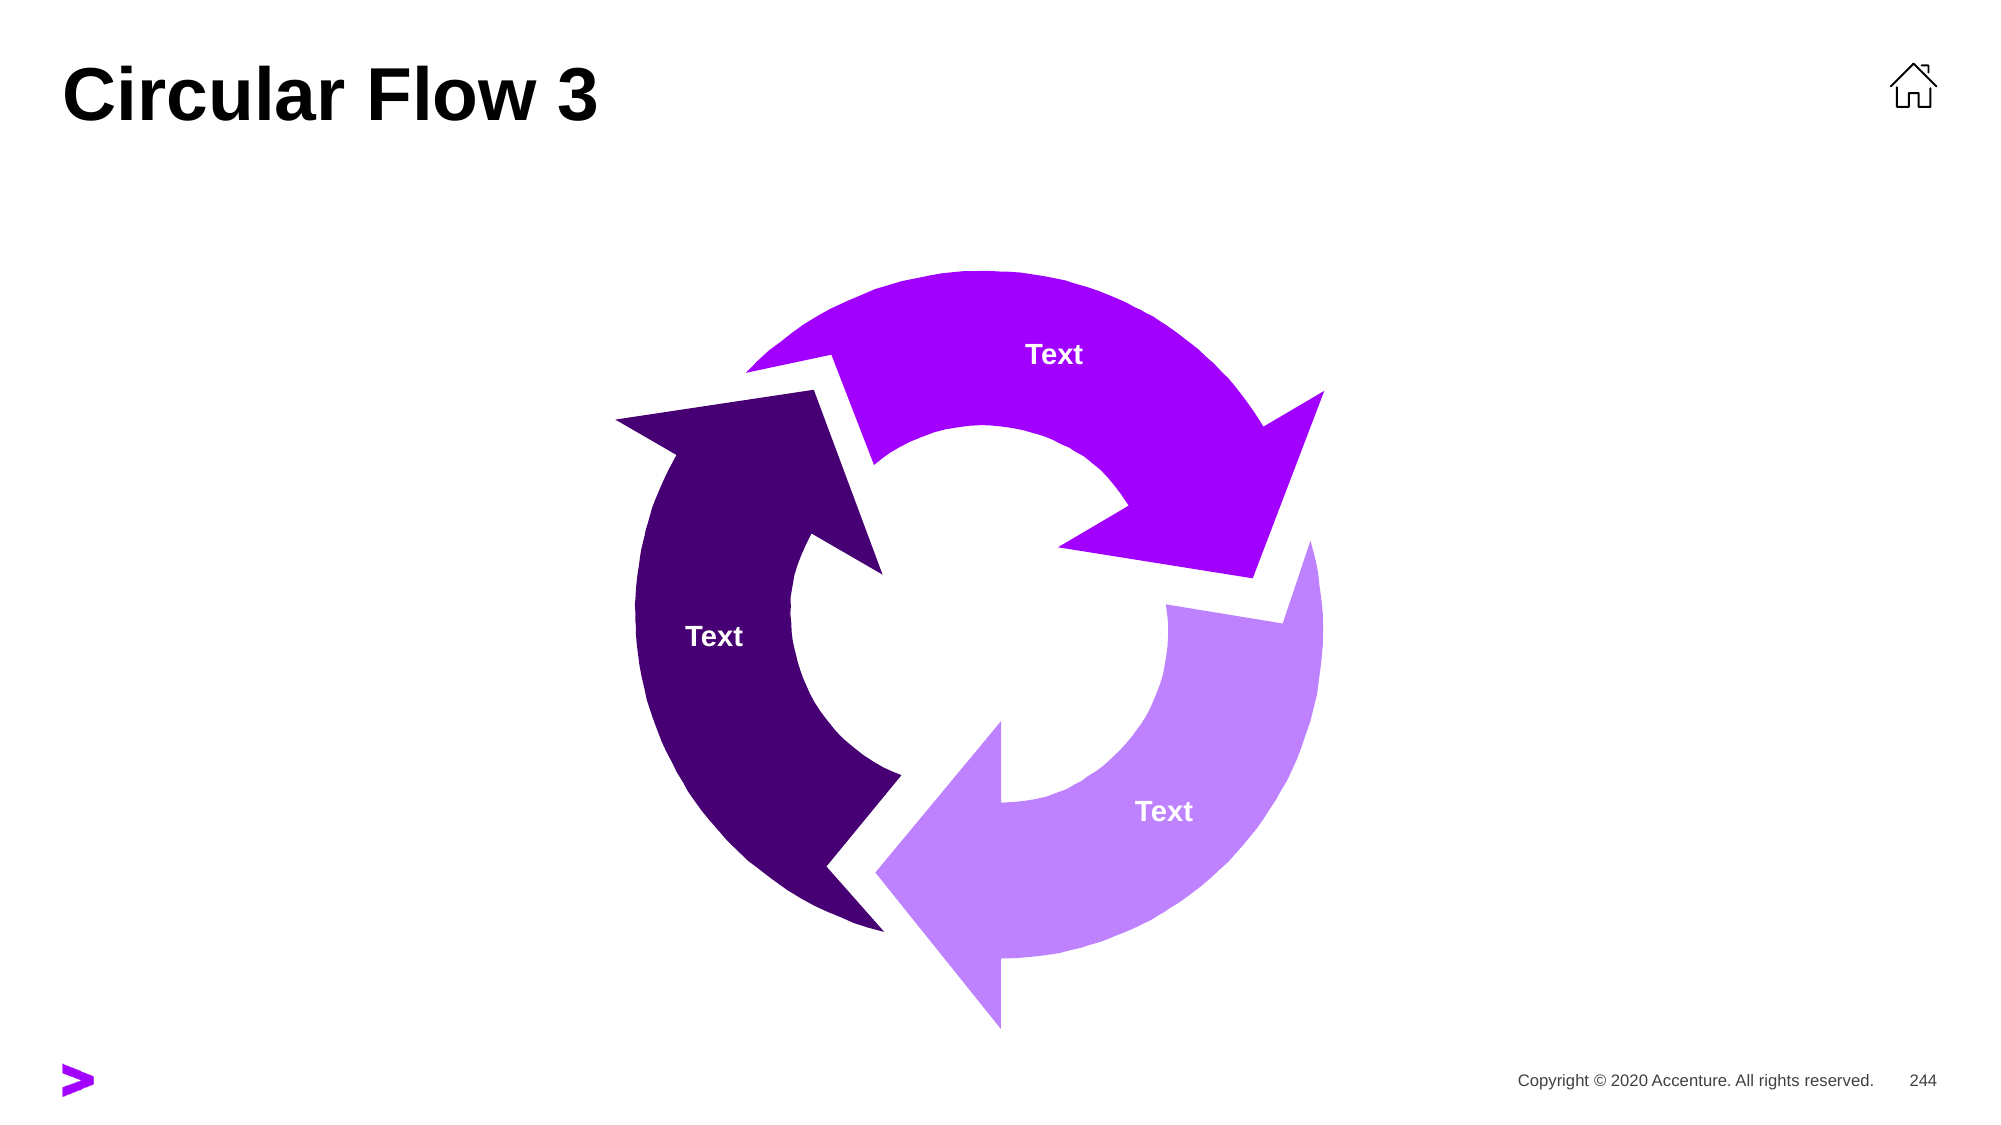

# Circular Flow 3

Text

Text
Text